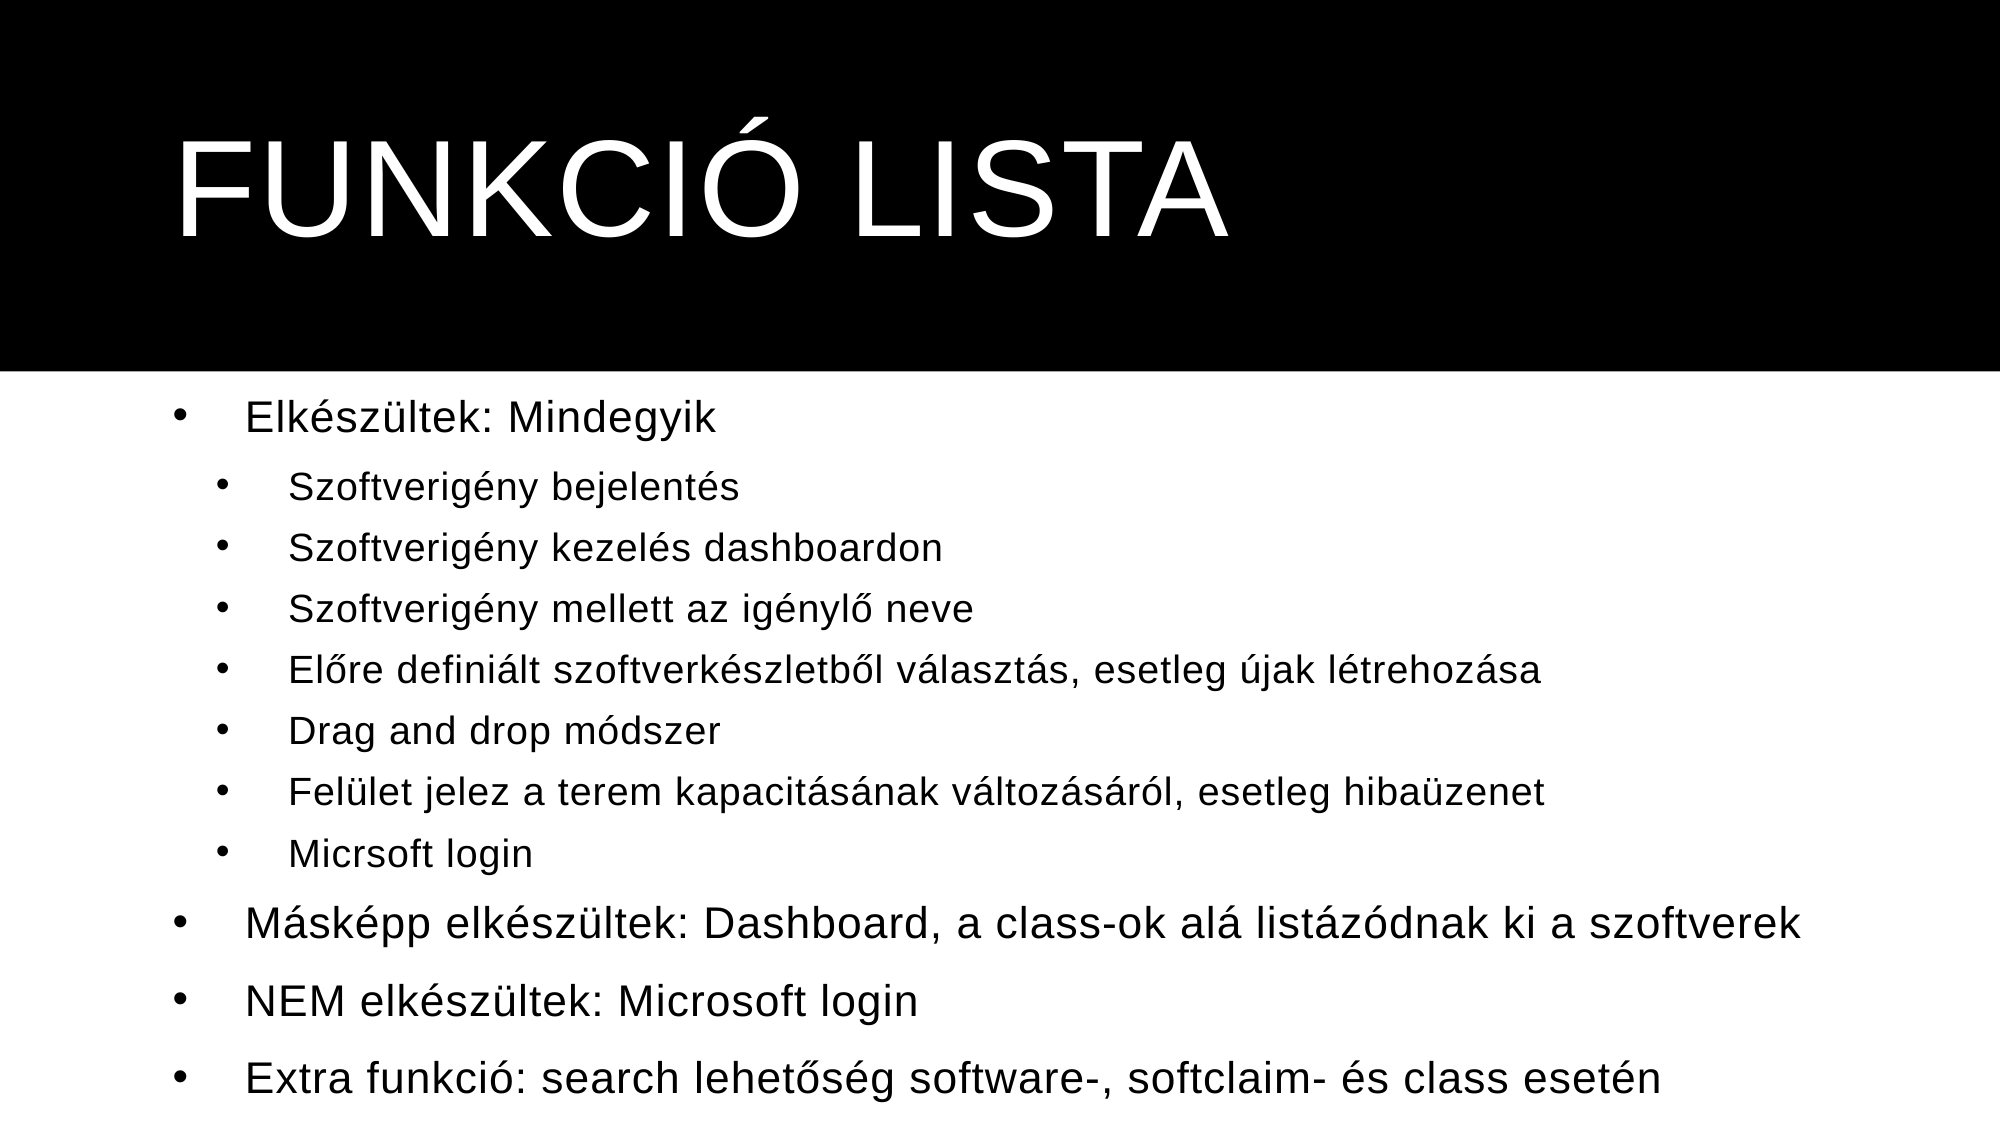

# Funkció lista
Elkészültek: Mindegyik
Szoftverigény bejelentés
Szoftverigény kezelés dashboardon
Szoftverigény mellett az igénylő neve
Előre definiált szoftverkészletből választás, esetleg újak létrehozása
Drag and drop módszer
Felület jelez a terem kapacitásának változásáról, esetleg hibaüzenet
Micrsoft login
Másképp elkészültek: Dashboard, a class-ok alá listázódnak ki a szoftverek
NEM elkészültek: Microsoft login
Extra funkció: search lehetőség software-, softclaim- és class esetén